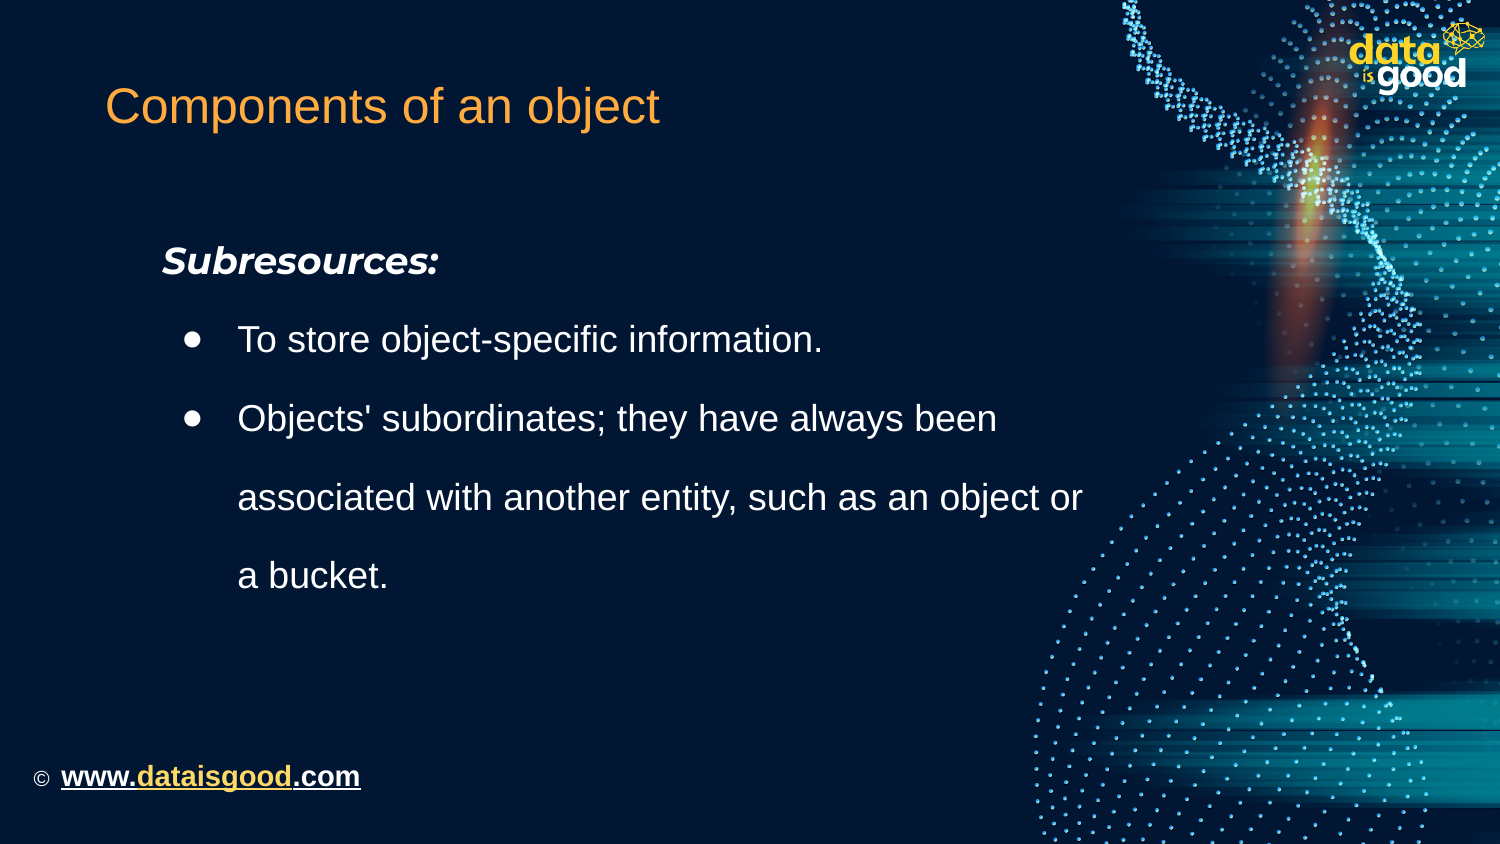

# Components of an object
Subresources:
To store object-specific information.
Objects' subordinates; they have always been associated with another entity, such as an object or a bucket.